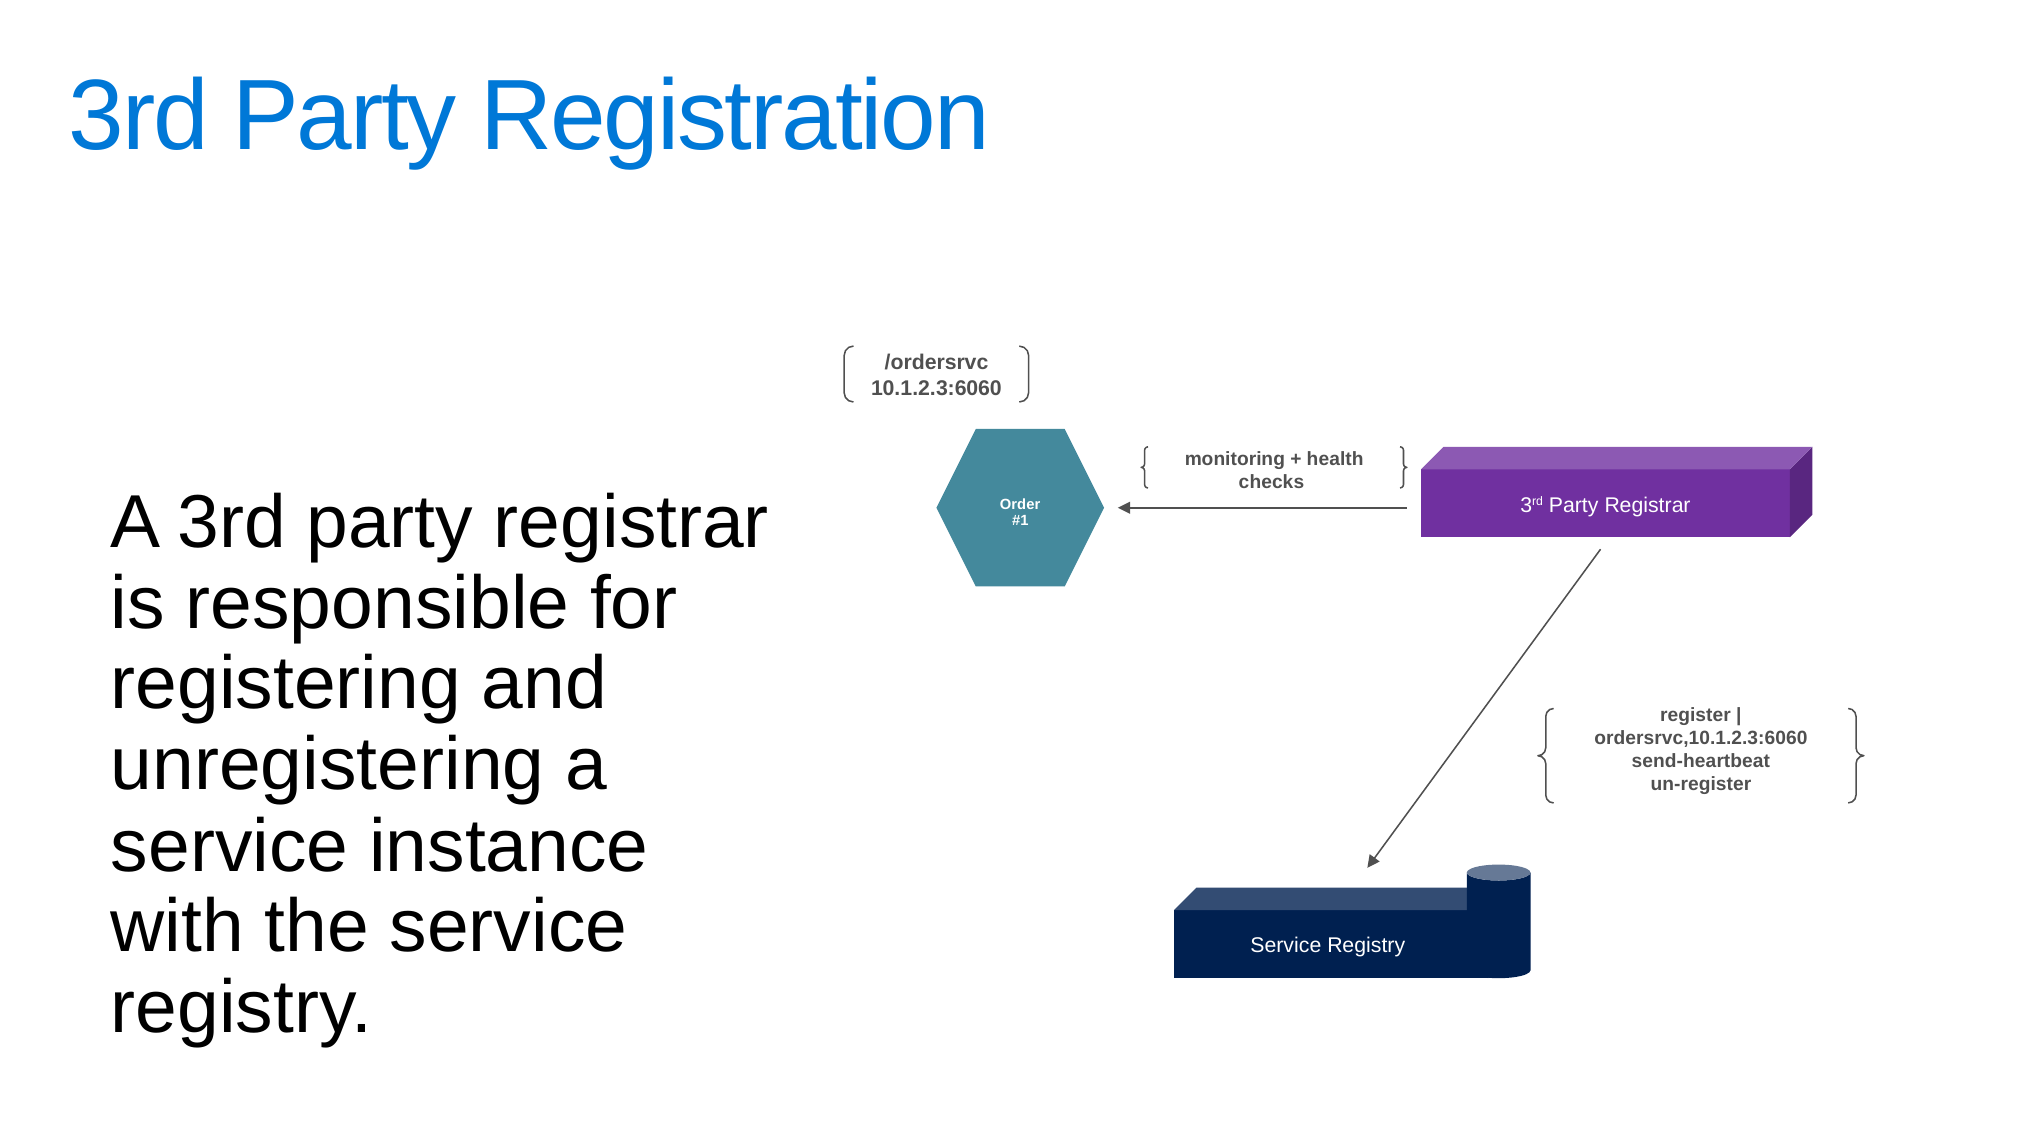

# 3rd Party Registration
/ordersrvc
10.1.2.3:6060

Order
#1

monitoring + health checks

3rd Party Registrar
A 3rd party registrar is responsible for registering and unregistering a service instance with the service registry.

register | ordersrvc,10.1.2.3:6060
send-heartbeat
un-register

Service Registry